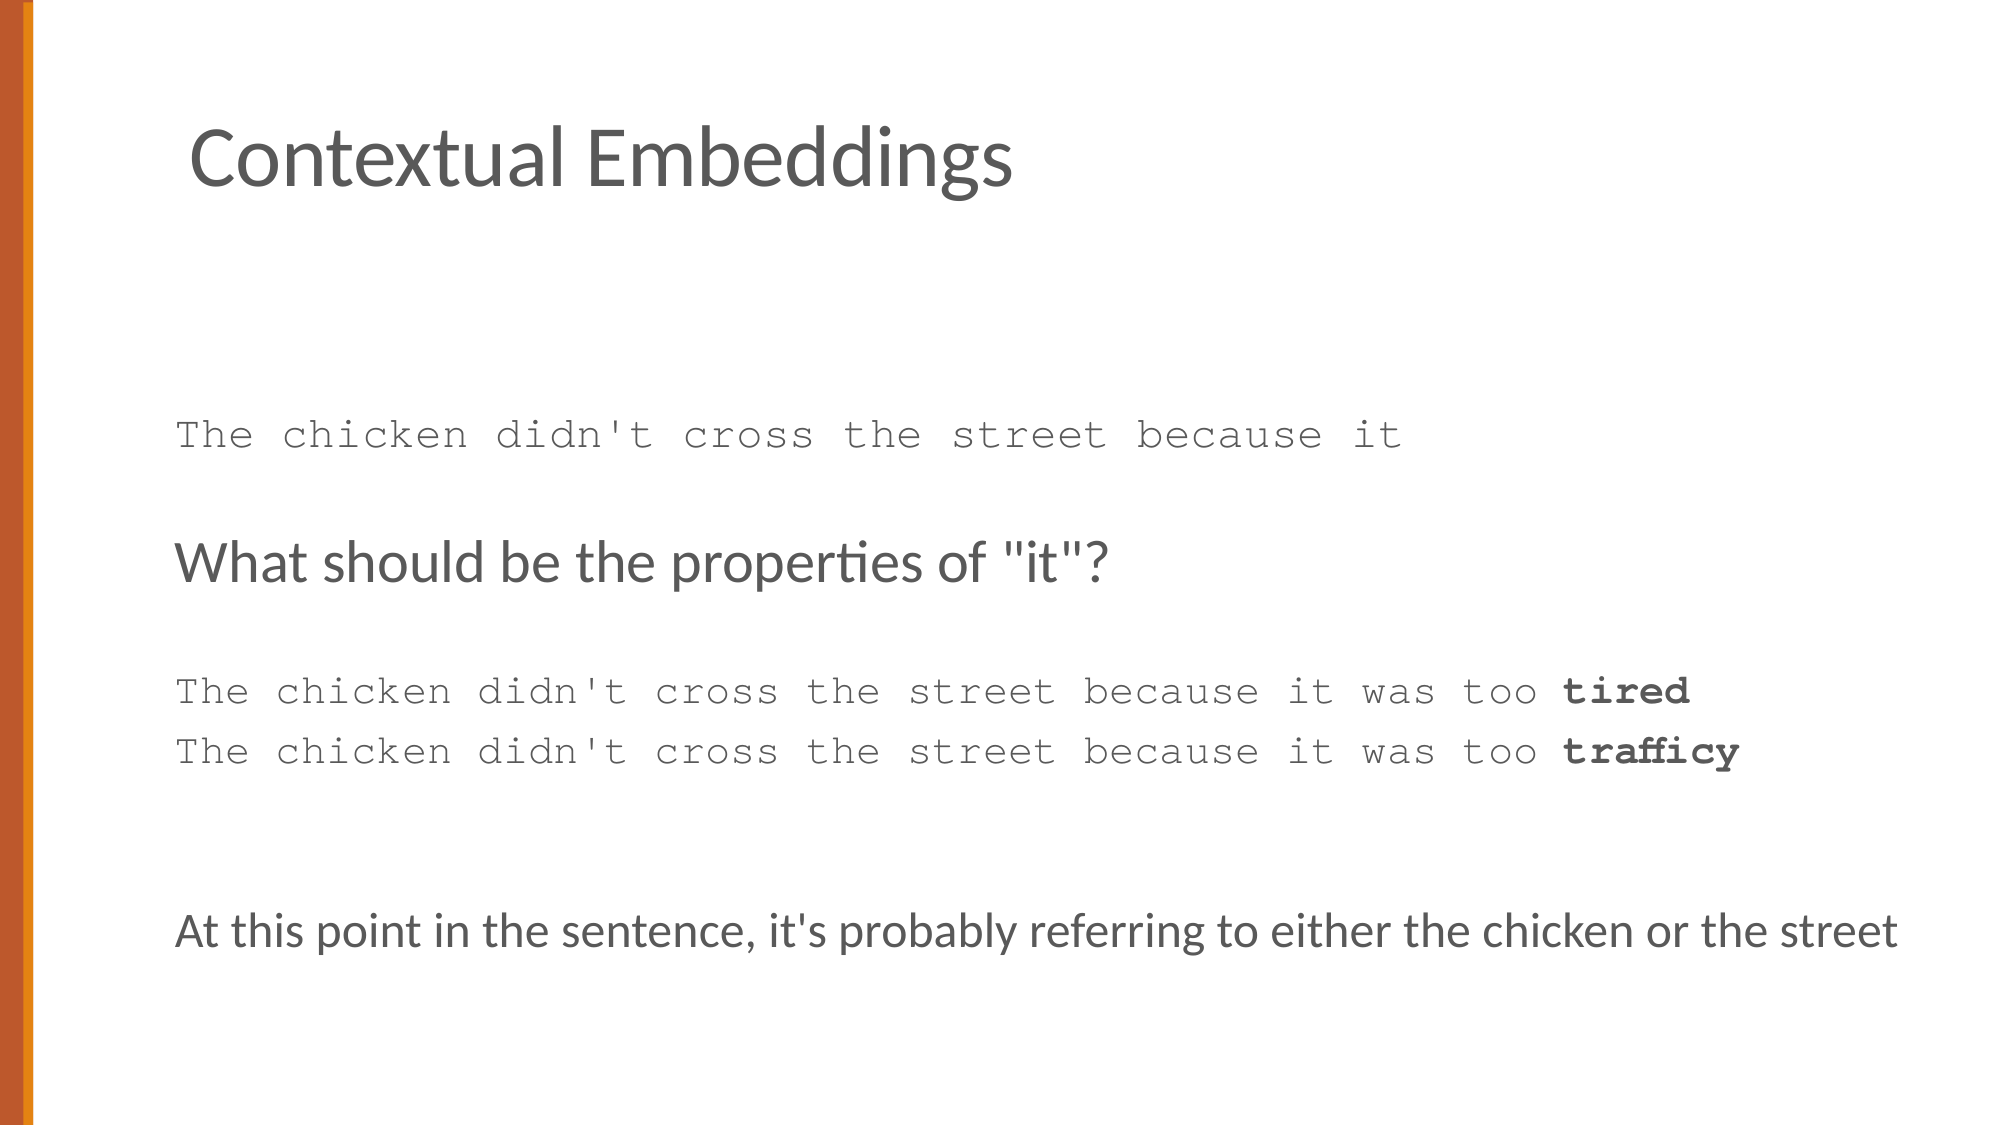

# Contextual Embeddings

The chicken didn't cross the street because it

What should be the properties of "it"?

The chicken didn't cross the street because it was too tired
The chicken didn't cross the street because it was too trafficy

At this point in the sentence, it's probably referring to either the chicken or the street